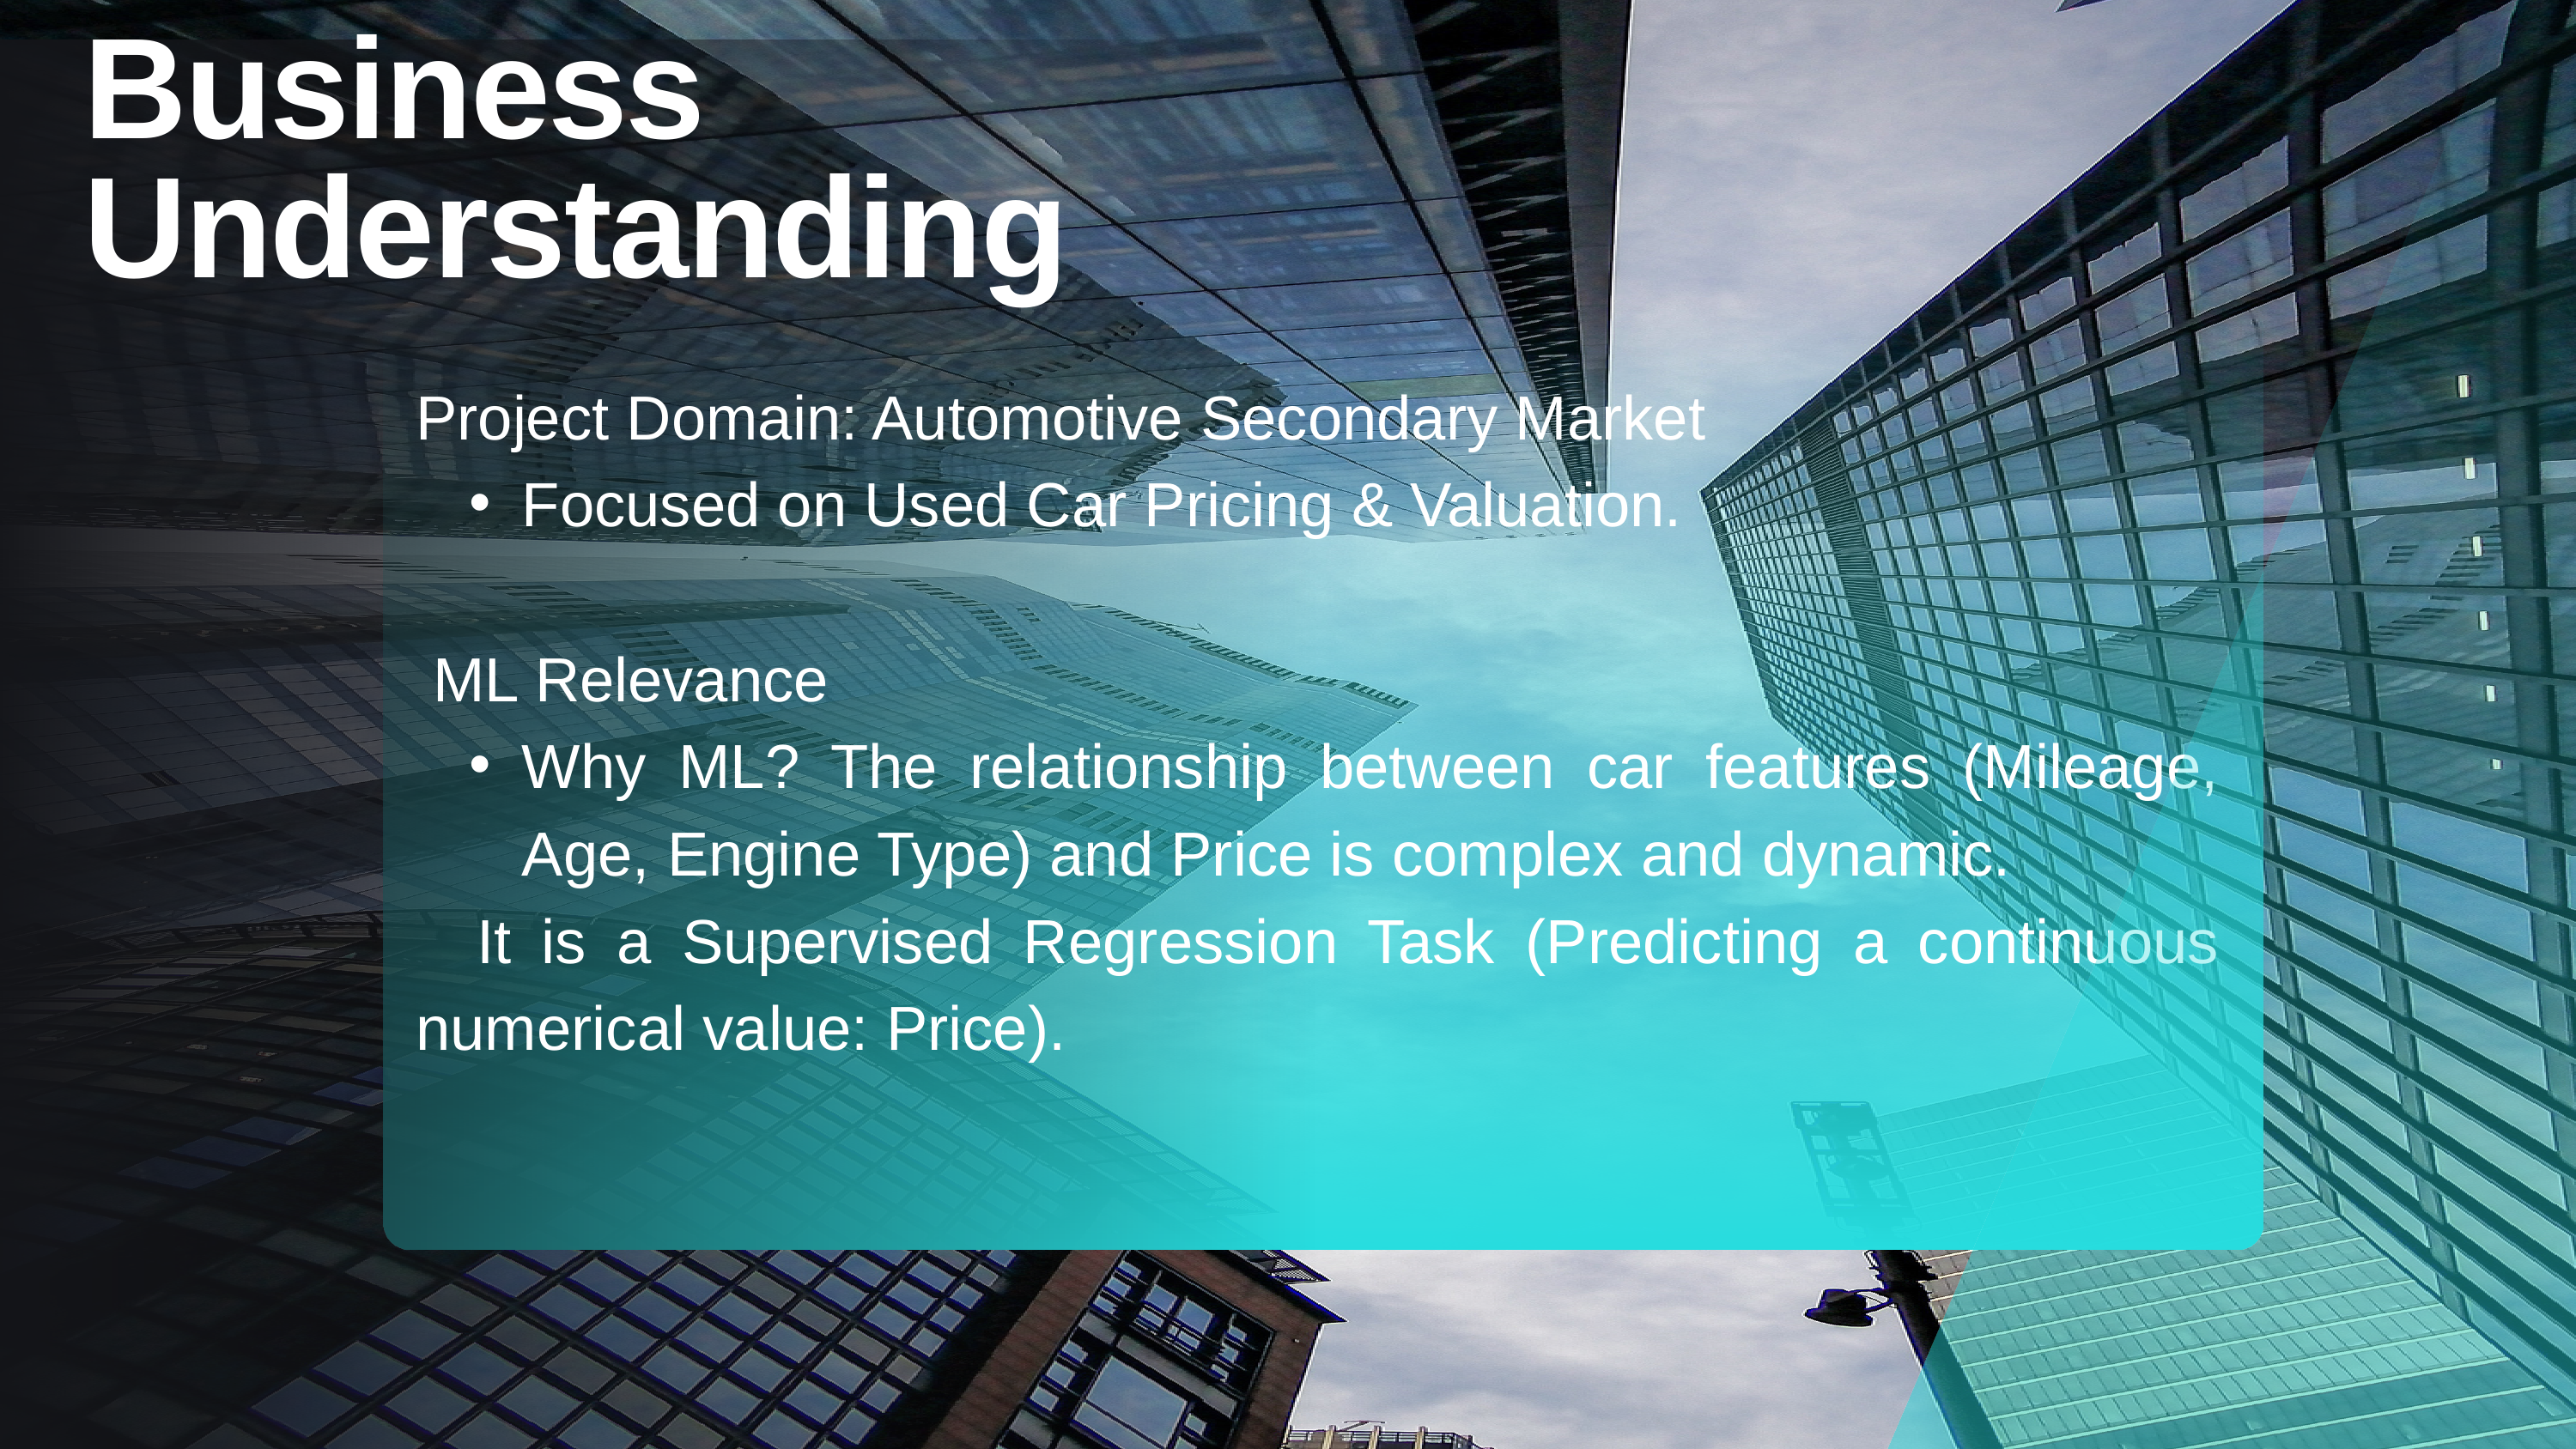

Business Understanding

Project Domain: Automotive Secondary Market
Focused on Used Car Pricing & Valuation.

 ML Relevance
Why ML? The relationship between car features (Mileage, Age, Engine Type) and Price is complex and dynamic.
  It is a Supervised Regression Task (Predicting a continuous numerical value: Price).